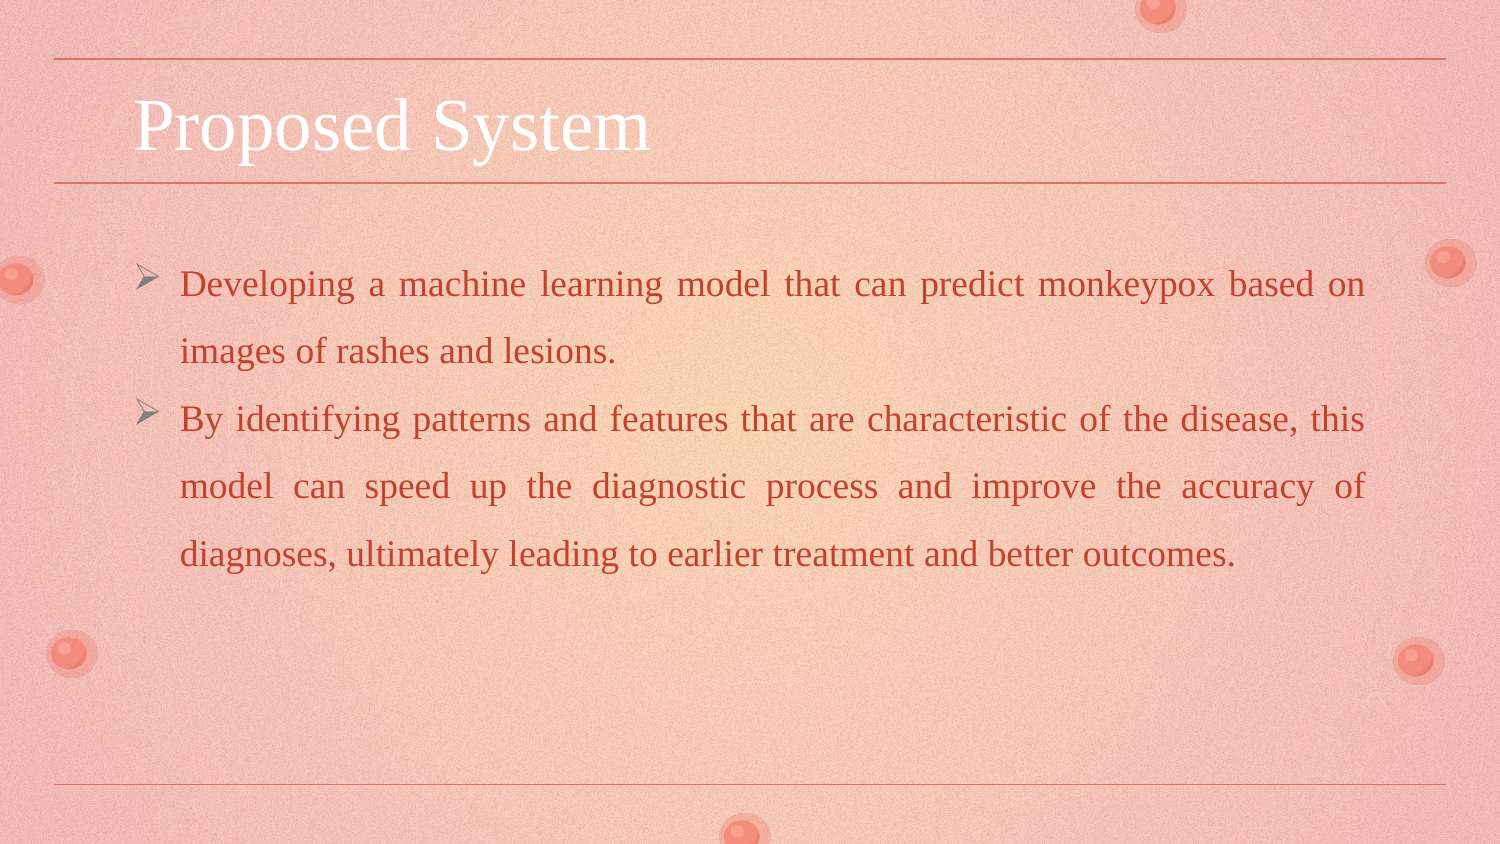

# Proposed System
Developing a machine learning model that can predict monkeypox based on images of rashes and lesions.
By identifying patterns and features that are characteristic of the disease, this model can speed up the diagnostic process and improve the accuracy of diagnoses, ultimately leading to earlier treatment and better outcomes.